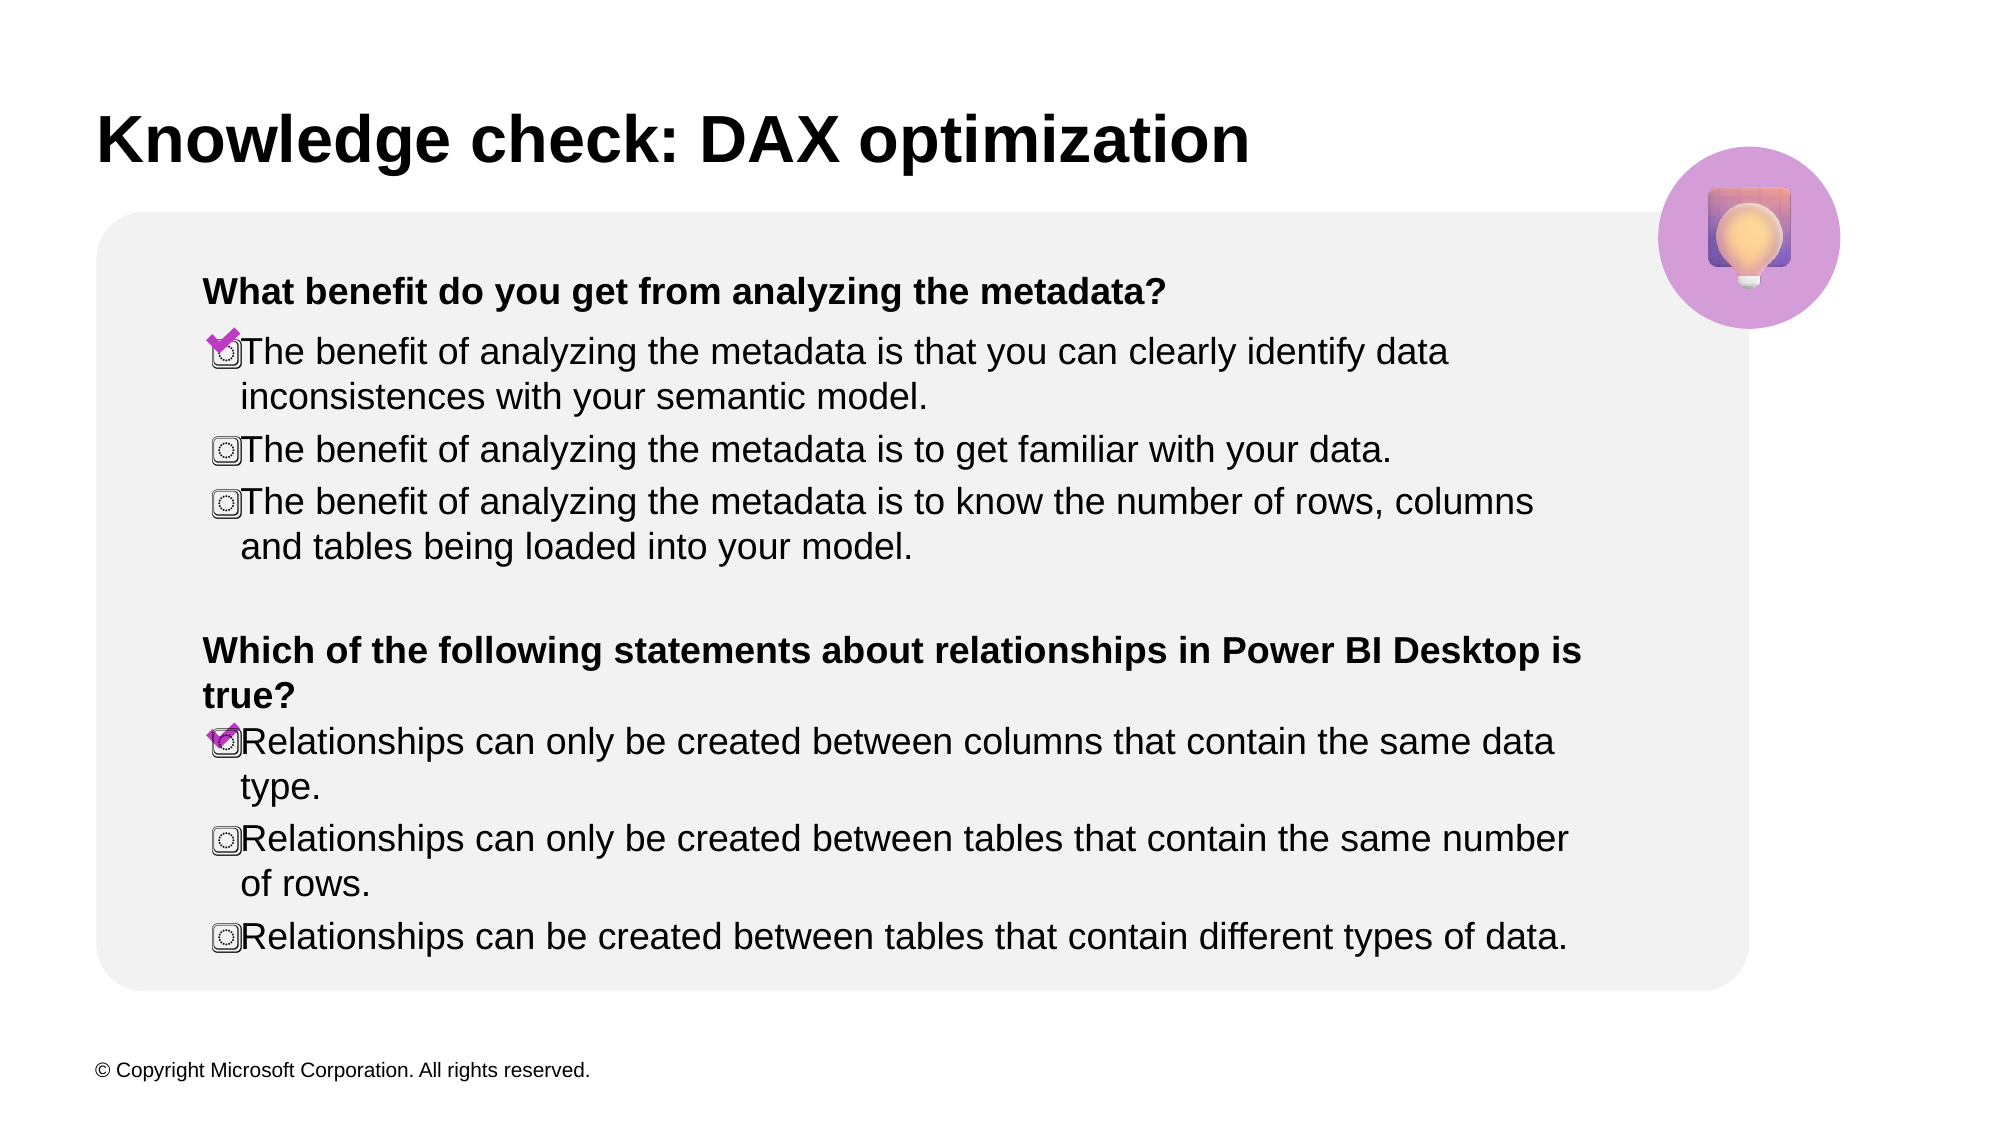

# Knowledge check: DAX optimization
What benefit do you get from analyzing the metadata?
The benefit of analyzing the metadata is that you can clearly identify data inconsistences with your semantic model.
The benefit of analyzing the metadata is to get familiar with your data.
The benefit of analyzing the metadata is to know the number of rows, columns and tables being loaded into your model.

Which of the following statements about relationships in Power BI Desktop is true?
Relationships can only be created between columns that contain the same data type.
Relationships can only be created between tables that contain the same number of rows.
Relationships can be created between tables that contain different types of data.